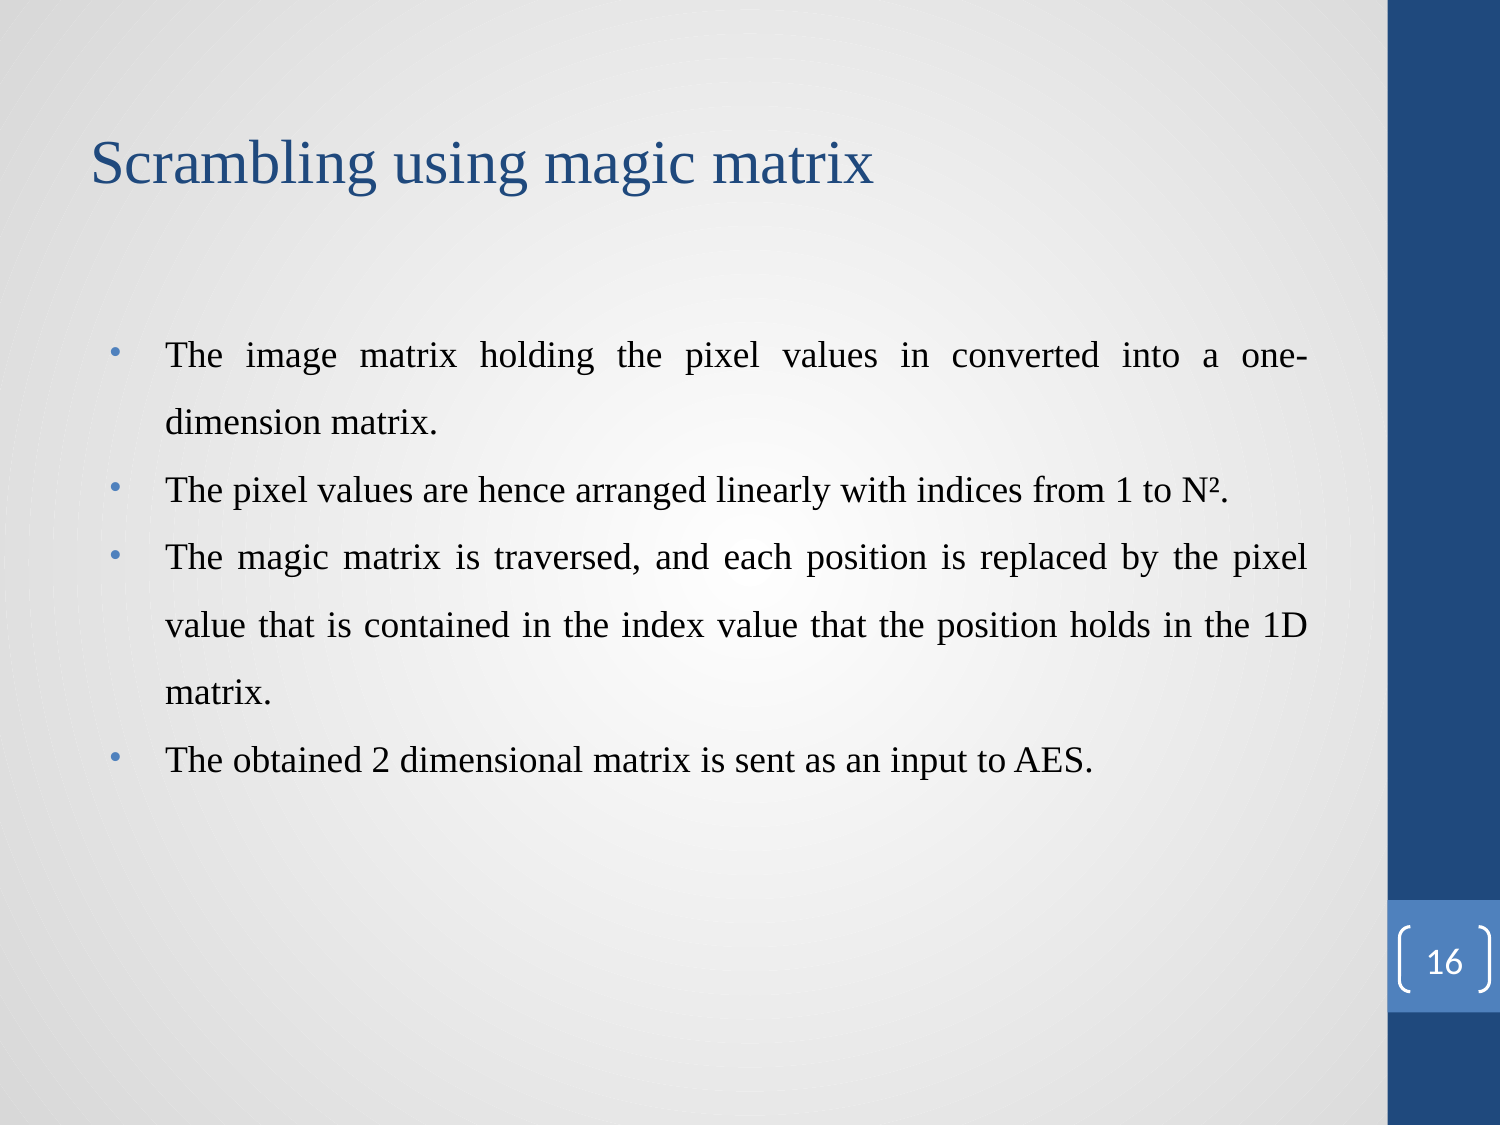

# Scrambling using magic matrix
The image matrix holding the pixel values in converted into a one-dimension matrix.
The pixel values are hence arranged linearly with indices from 1 to N².
The magic matrix is traversed, and each position is replaced by the pixel value that is contained in the index value that the position holds in the 1D matrix.
The obtained 2 dimensional matrix is sent as an input to AES.

16